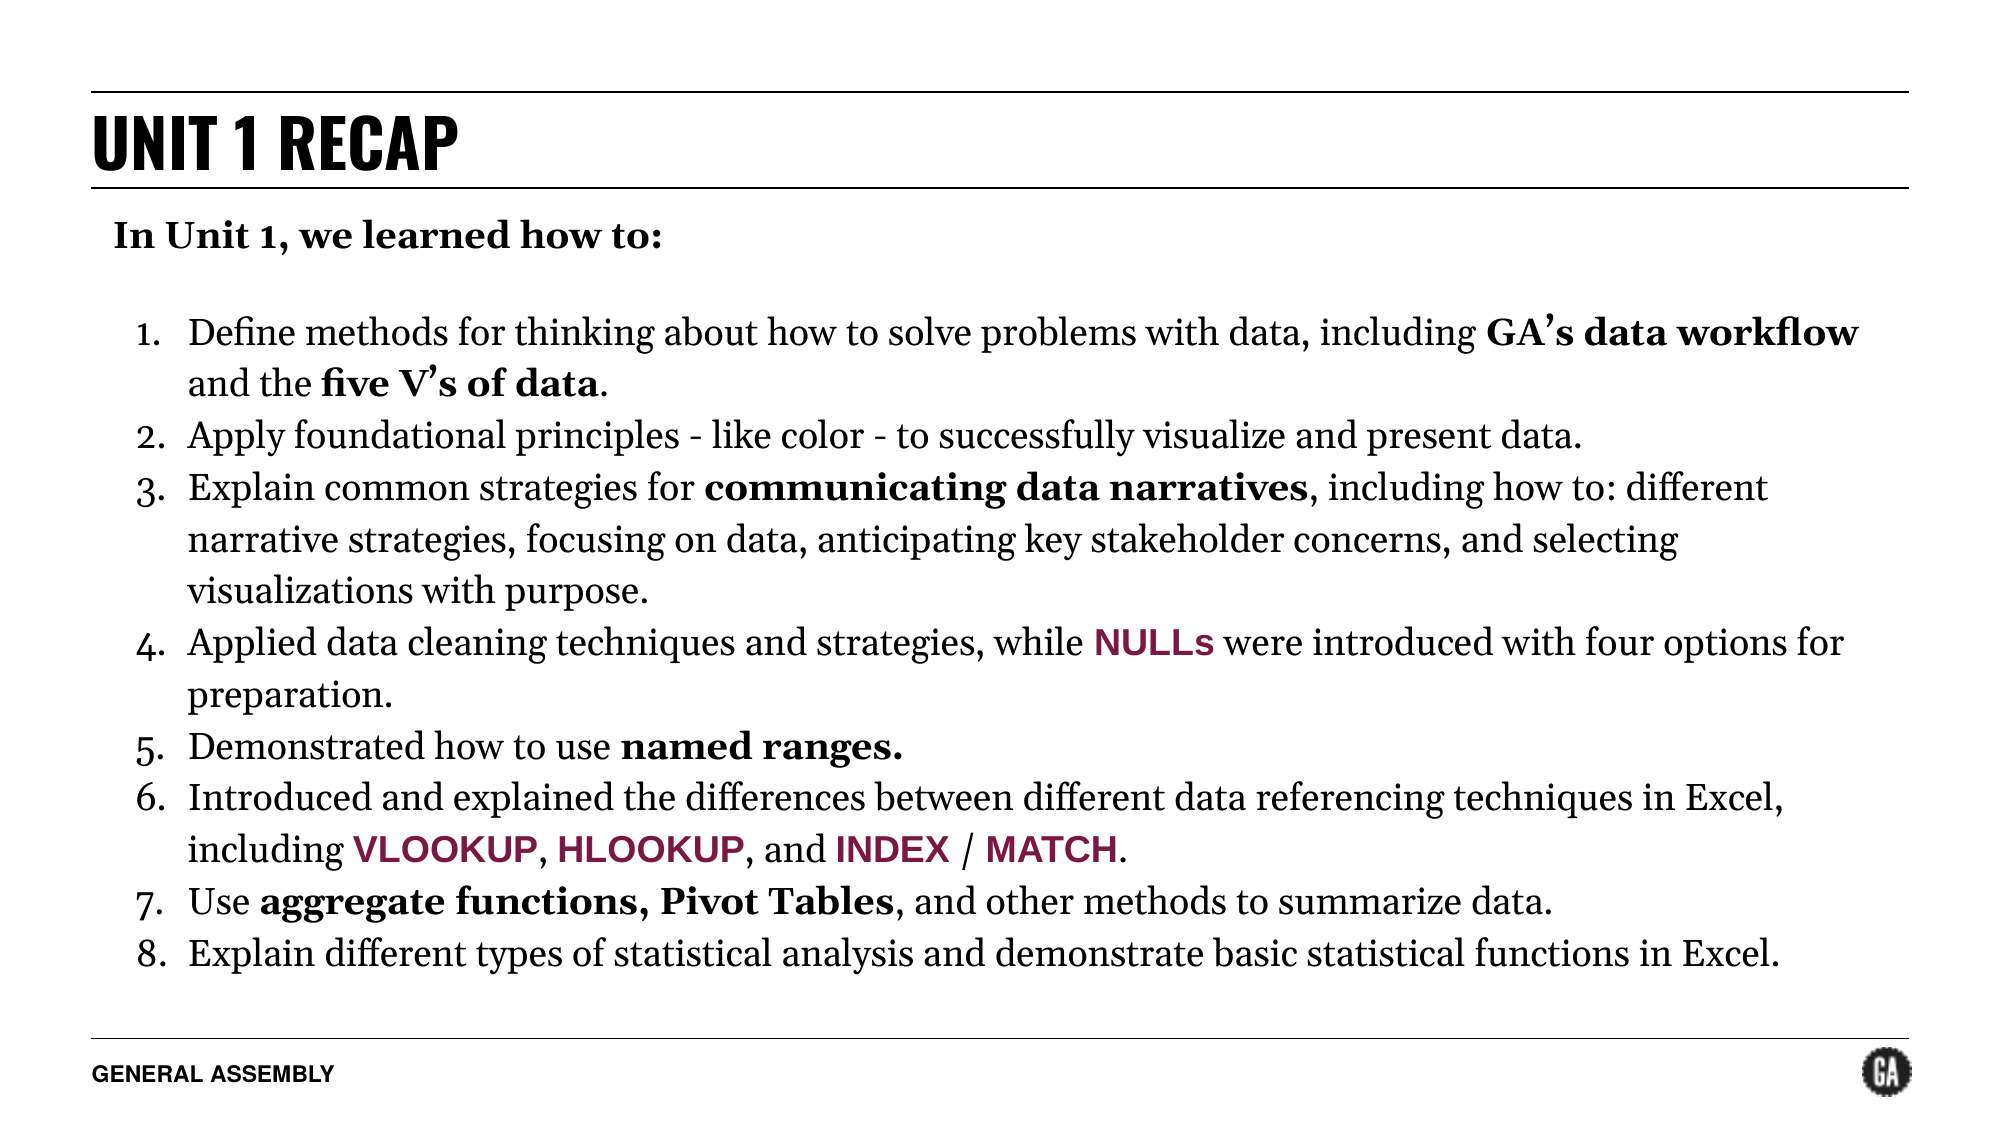

# UNIT 1 RECAP
In Unit 1, we learned how to:
Define methods for thinking about how to solve problems with data, including GA’s data workflow and the five V’s of data.
Apply foundational principles - like color - to successfully visualize and present data.
Explain common strategies for communicating data narratives, including how to: different narrative strategies, focusing on data, anticipating key stakeholder concerns, and selecting visualizations with purpose.
Applied data cleaning techniques and strategies, while NULLs were introduced with four options for preparation.
Demonstrated how to use named ranges.
Introduced and explained the differences between different data referencing techniques in Excel, including VLOOKUP, HLOOKUP, and INDEX / MATCH.
Use aggregate functions, Pivot Tables, and other methods to summarize data.
Explain different types of statistical analysis and demonstrate basic statistical functions in Excel.